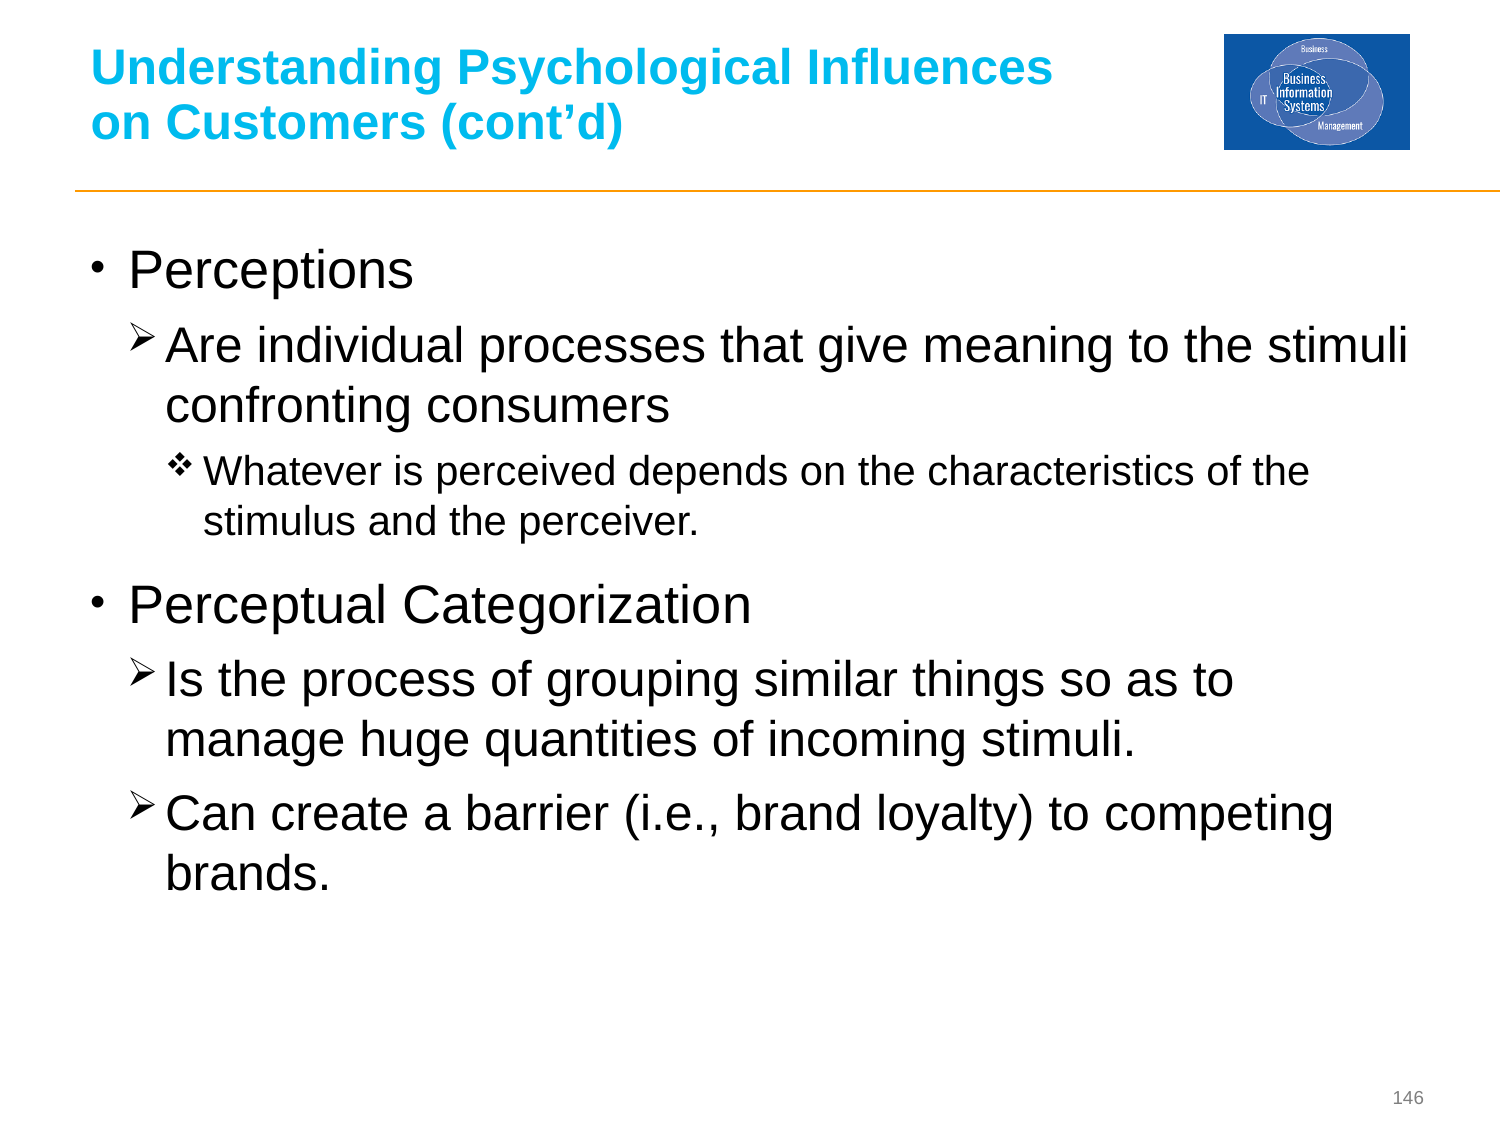

# Understanding Psychological Influences on Customers (cont’d)
Perceptions
Are individual processes that give meaning to the stimuli confronting consumers
Whatever is perceived depends on the characteristics of the stimulus and the perceiver.
Perceptual Categorization
Is the process of grouping similar things so as to manage huge quantities of incoming stimuli.
Can create a barrier (i.e., brand loyalty) to competing brands.